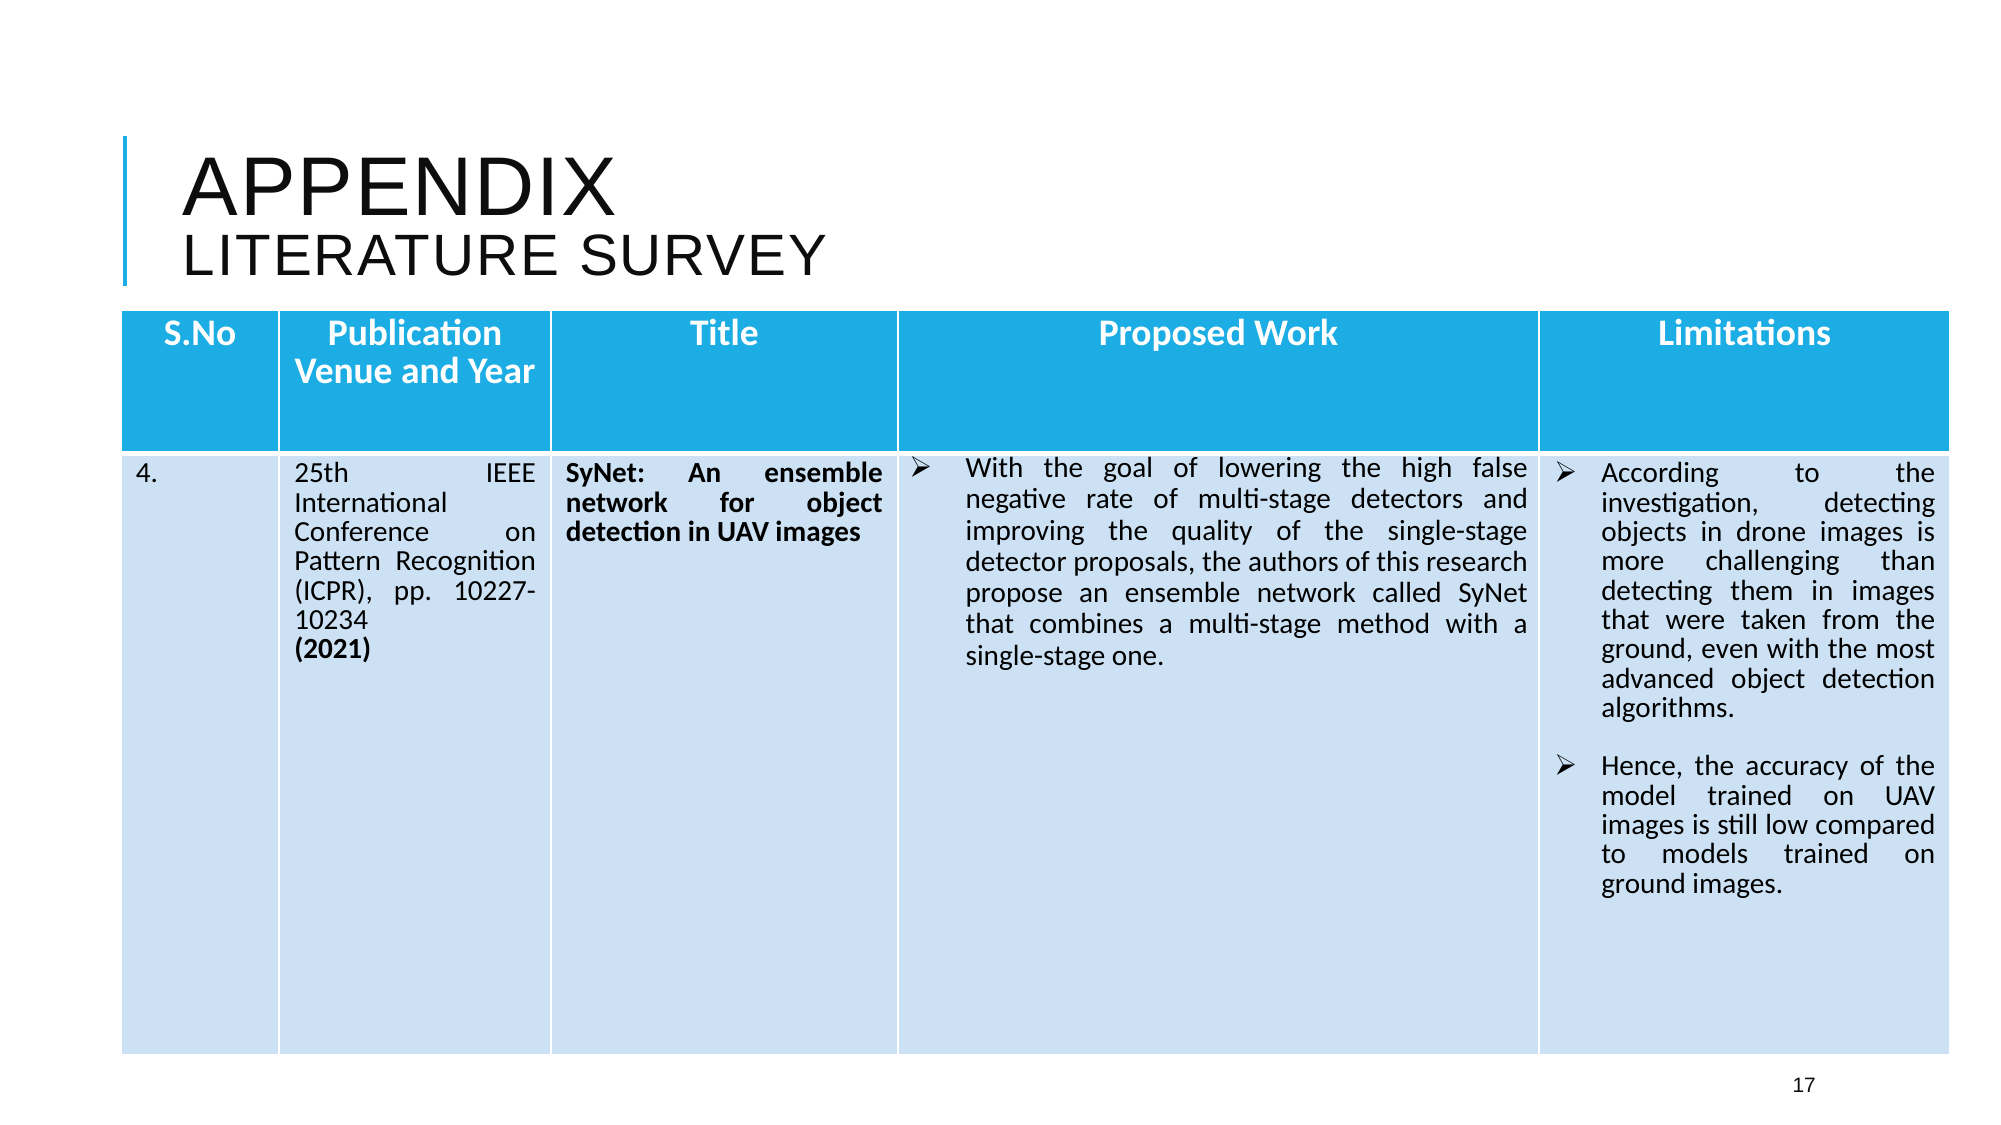

# Appendix LITERATURE SURVEY
| S.No | Publication Venue and Year | Title | Proposed Work | Limitations |
| --- | --- | --- | --- | --- |
| 4. | 25th IEEE International Conference on Pattern Recognition (ICPR), pp. 10227-10234 (2021) | SyNet: An ensemble network for object detection in UAV images | With the goal of lowering the high false negative rate of multi-stage detectors and improving the quality of the single-stage detector proposals, the authors of this research propose an ensemble network called SyNet that combines a multi-stage method with a single-stage one. | According to the investigation, detecting objects in drone images is more challenging than detecting them in images that were taken from the ground, even with the most advanced object detection algorithms. Hence, the accuracy of the model trained on UAV images is still low compared to models trained on ground images. |
17